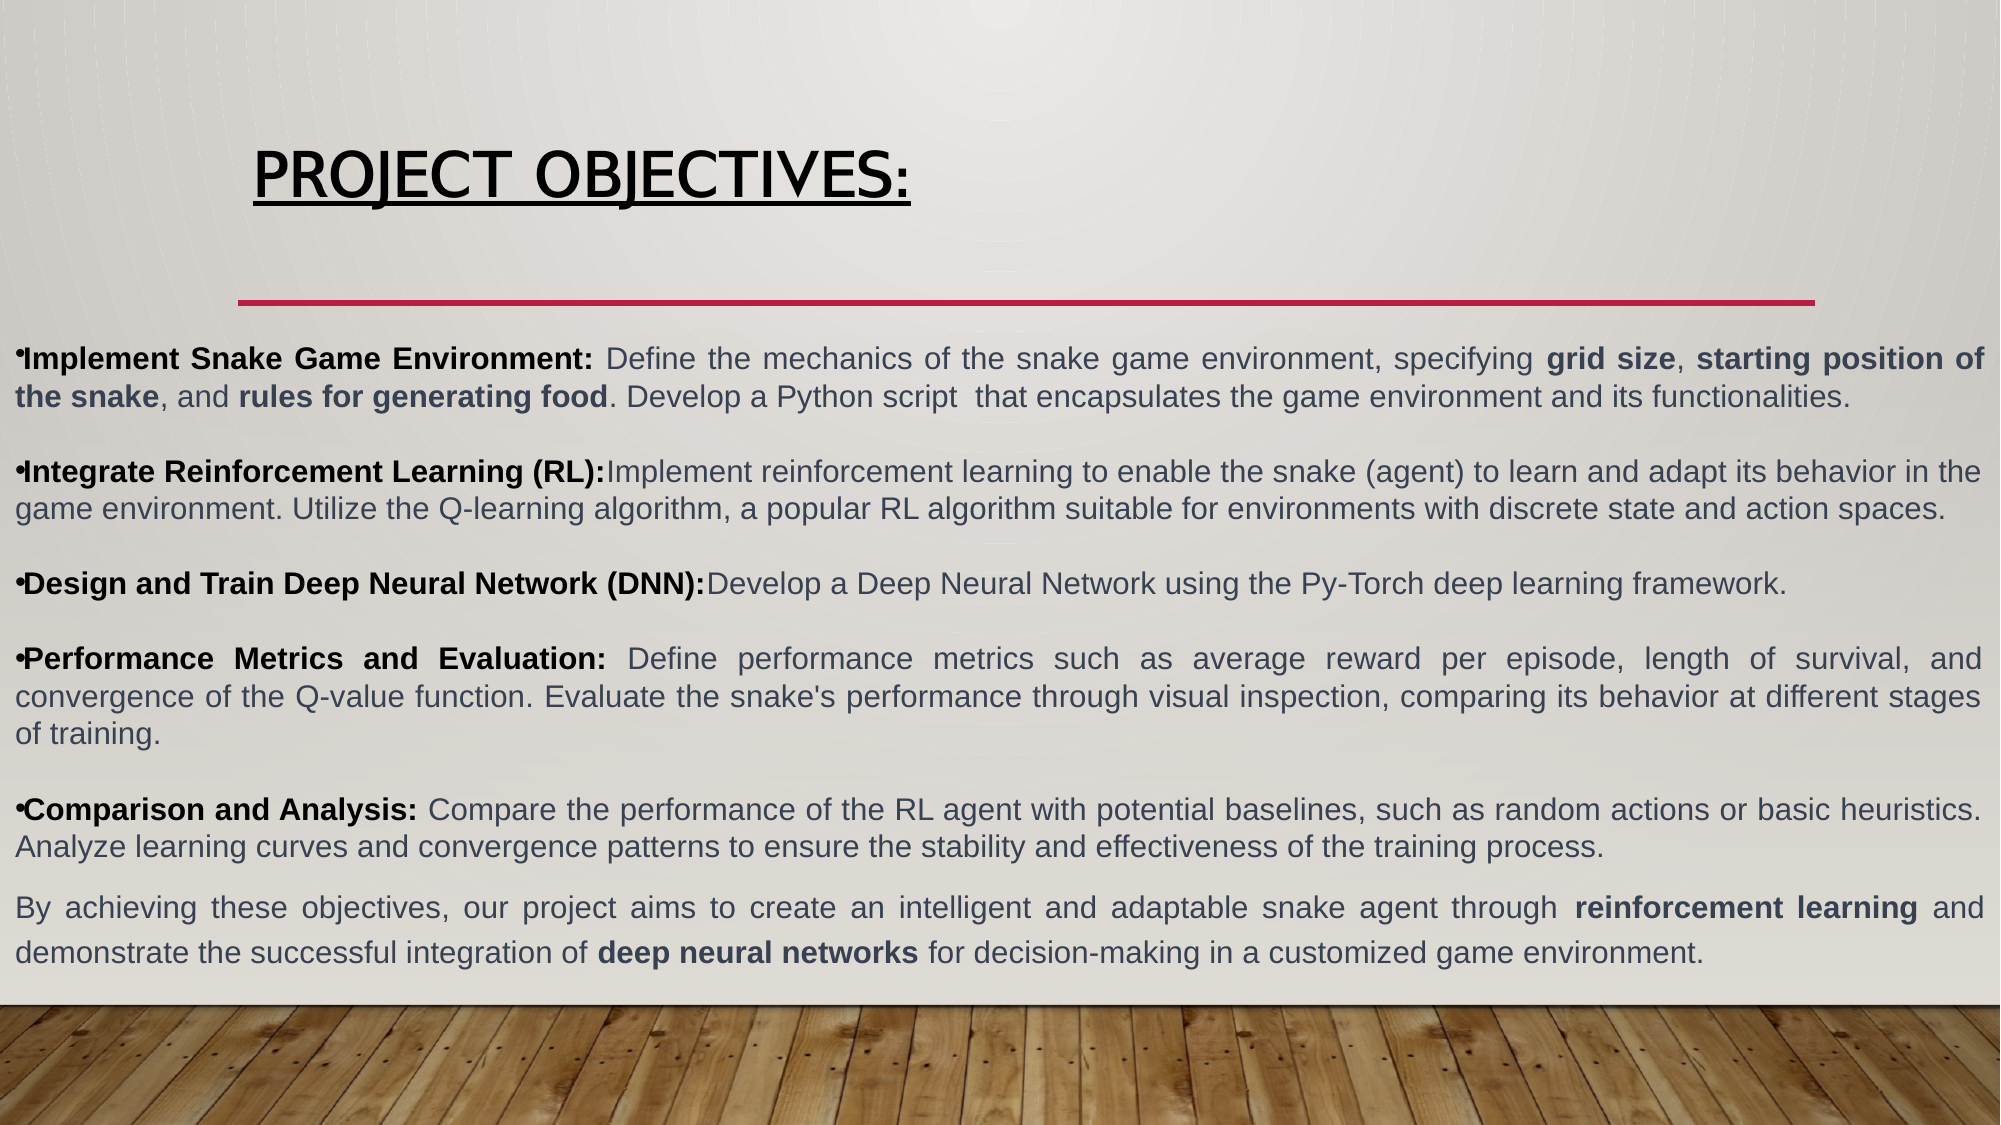

# PROJECT OBJECTIVES:
Implement Snake Game Environment: Define the mechanics of the snake game environment, specifying grid size, starting position of the snake, and rules for generating food. Develop a Python script  that encapsulates the game environment and its functionalities.

Integrate Reinforcement Learning (RL):Implement reinforcement learning to enable the snake (agent) to learn and adapt its behavior in the game environment. Utilize the Q-learning algorithm, a popular RL algorithm suitable for environments with discrete state and action spaces.

Design and Train Deep Neural Network (DNN):Develop a Deep Neural Network using the Py-Torch deep learning framework.

Performance Metrics and Evaluation: Define performance metrics such as average reward per episode, length of survival, and convergence of the Q-value function. Evaluate the snake's performance through visual inspection, comparing its behavior at different stages of training.

Comparison and Analysis: Compare the performance of the RL agent with potential baselines, such as random actions or basic heuristics. Analyze learning curves and convergence patterns to ensure the stability and effectiveness of the training process.
By achieving these objectives, our project aims to create an intelligent and adaptable snake agent through reinforcement learning and demonstrate the successful integration of deep neural networks for decision-making in a customized game environment.